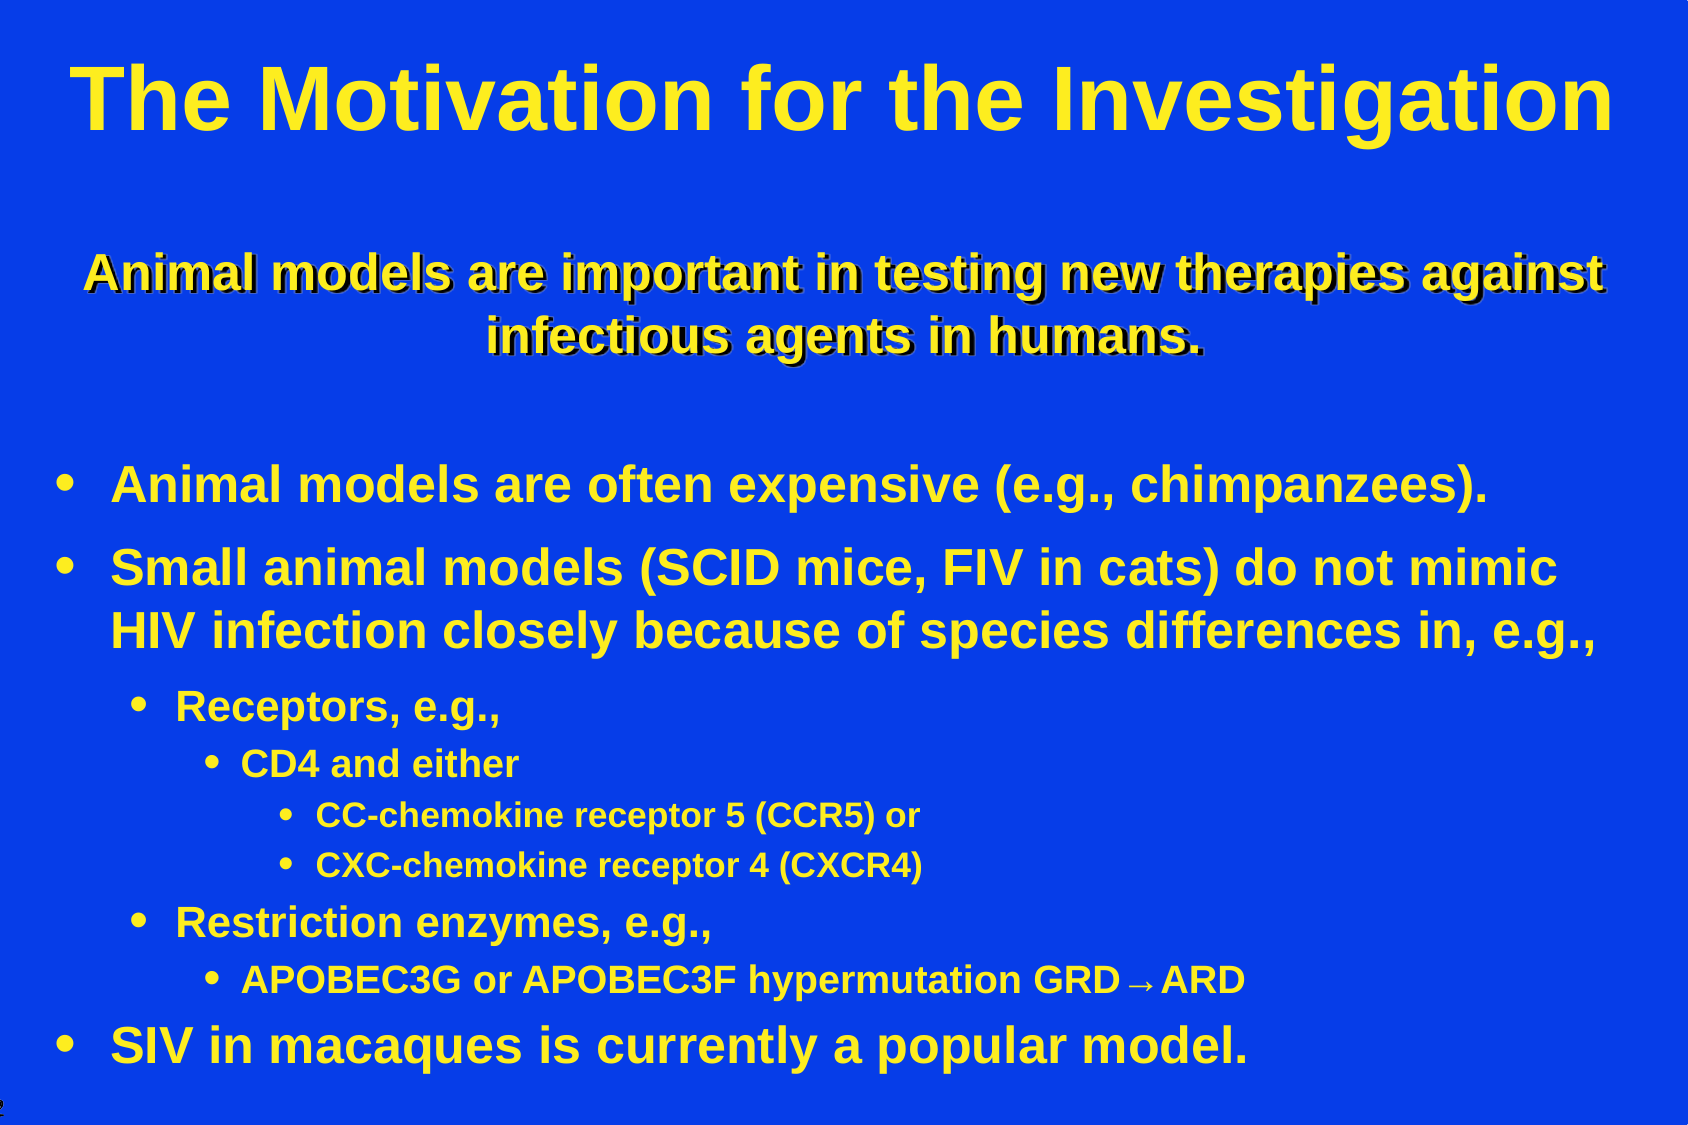

The Motivation for the Investigation
Animal models are important in testing new therapies against infectious agents in humans.
Animal models are often expensive (e.g., chimpanzees).
Small animal models (SCID mice, FIV in cats) do not mimic HIV infection closely because of species differences in, e.g.,
Receptors, e.g.,
CD4 and either
CC-chemokine receptor 5 (CCR5) or
CXC-chemokine receptor 4 (CXCR4)
Restriction enzymes, e.g.,
APOBEC3G or APOBEC3F hypermutation GRD→ARD
SIV in macaques is currently a popular model.
12